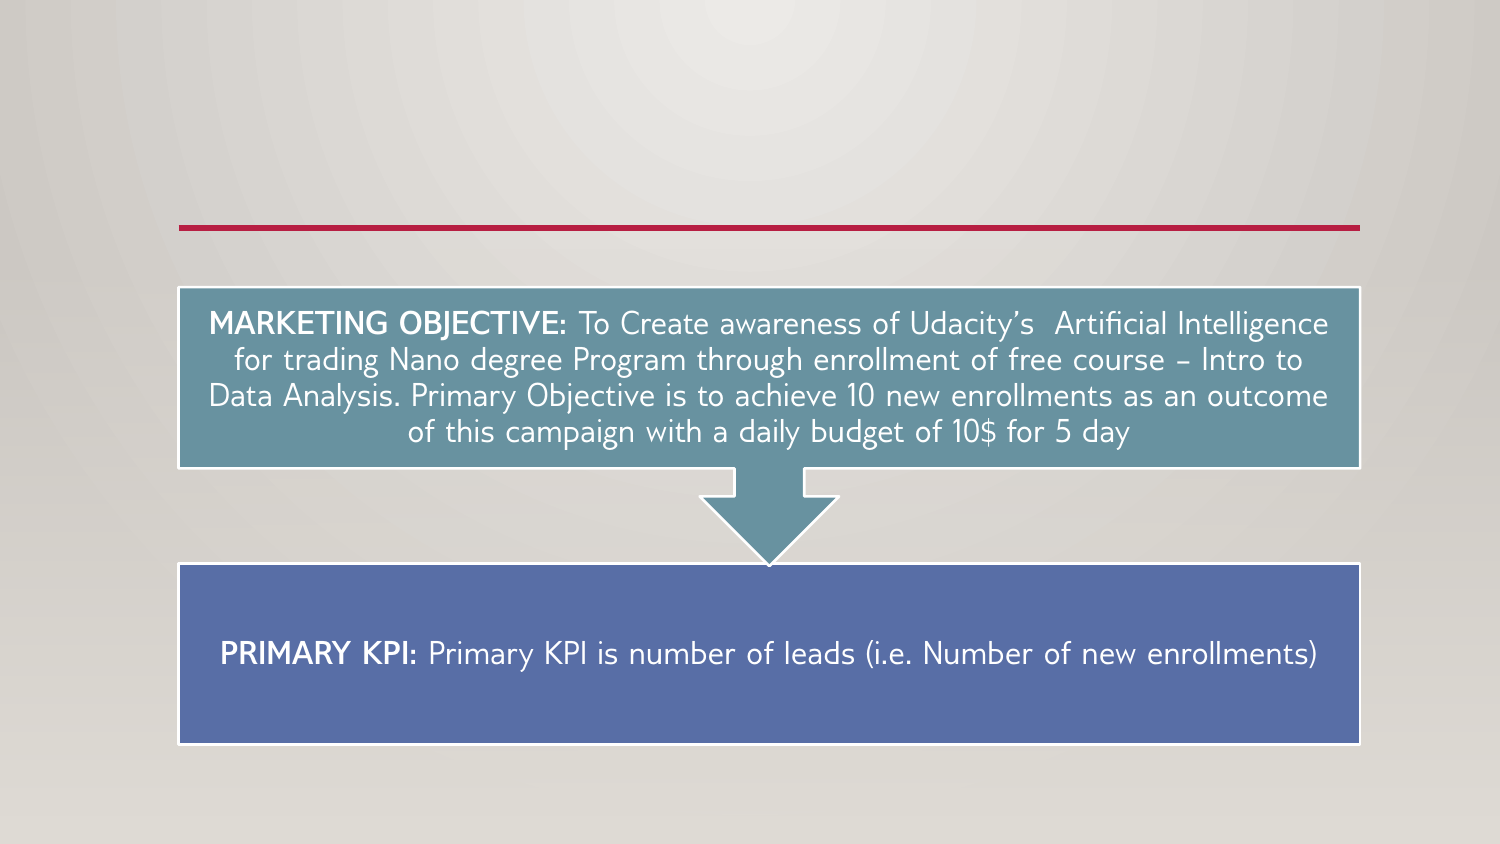

PRIMARY KPI: Primary KPI is number of leads (i.e. Number of new enrollments)
MARKETING OBJECTIVE: To Create awareness of Udacity’s  Artificial Intelligence for trading Nano degree Program through enrollment of free course – Intro to Data Analysis. Primary Objective is to achieve 10 new enrollments as an outcome of this campaign with a daily budget of 10$ for 5 day